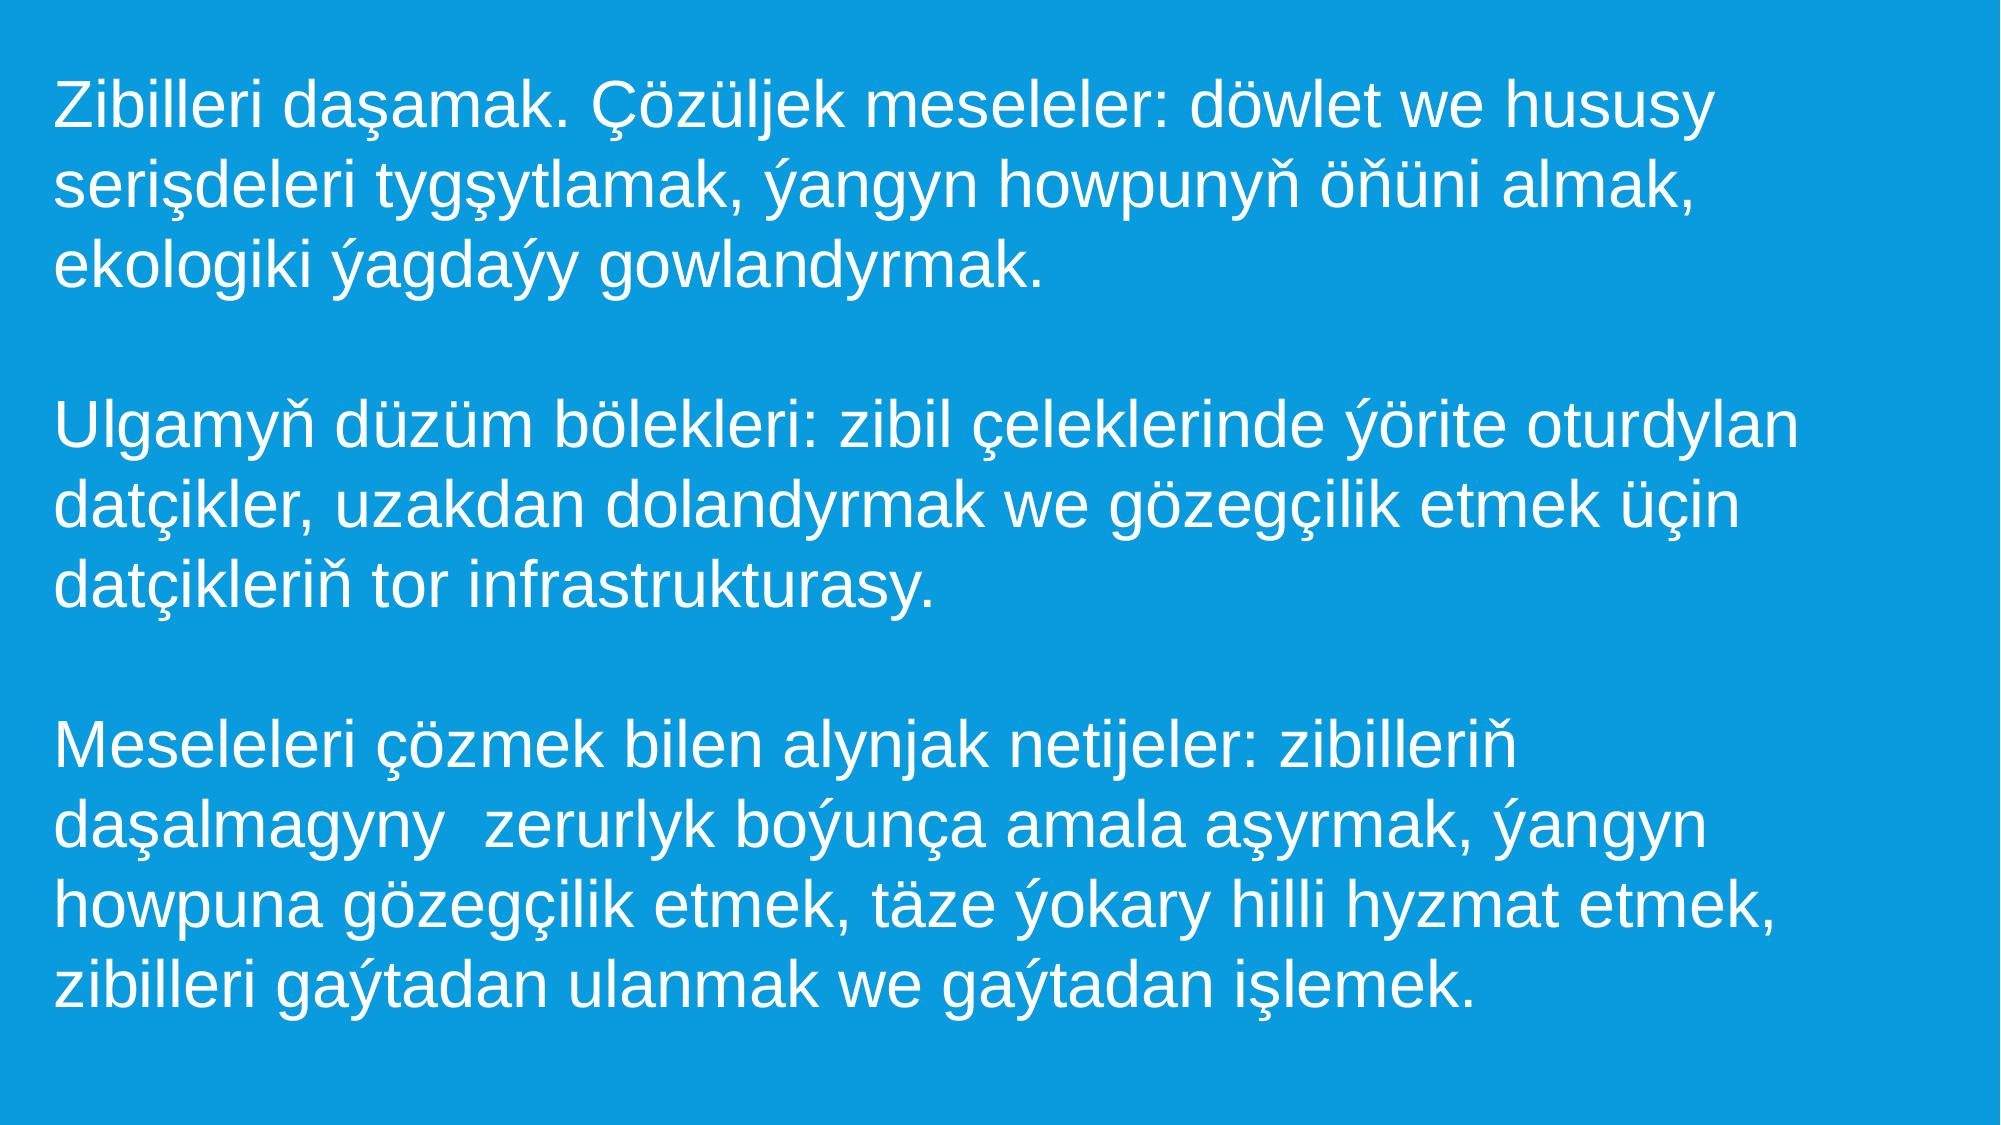

Zibilleri daşamak. Çözüljek meseleler: döwlet we hususy serişdeleri tygşytlamak, ýangyn howpunyň öňüni almak, ekologiki ýagdaýy gowlandyrmak.

Ulgamyň düzüm bölekleri: zibil çeleklerinde ýörite oturdylan datçikler, uzakdan dolandyrmak we gözegçilik etmek üçin datçikleriň tor infrastrukturasy.

Meseleleri çözmek bilen alynjak netijeler: zibilleriň daşalmagyny  zerurlyk boýunça amala aşyrmak, ýangyn howpuna gözegçilik etmek, täze ýokary hilli hyzmat etmek, zibilleri gaýtadan ulanmak we gaýtadan işlemek.